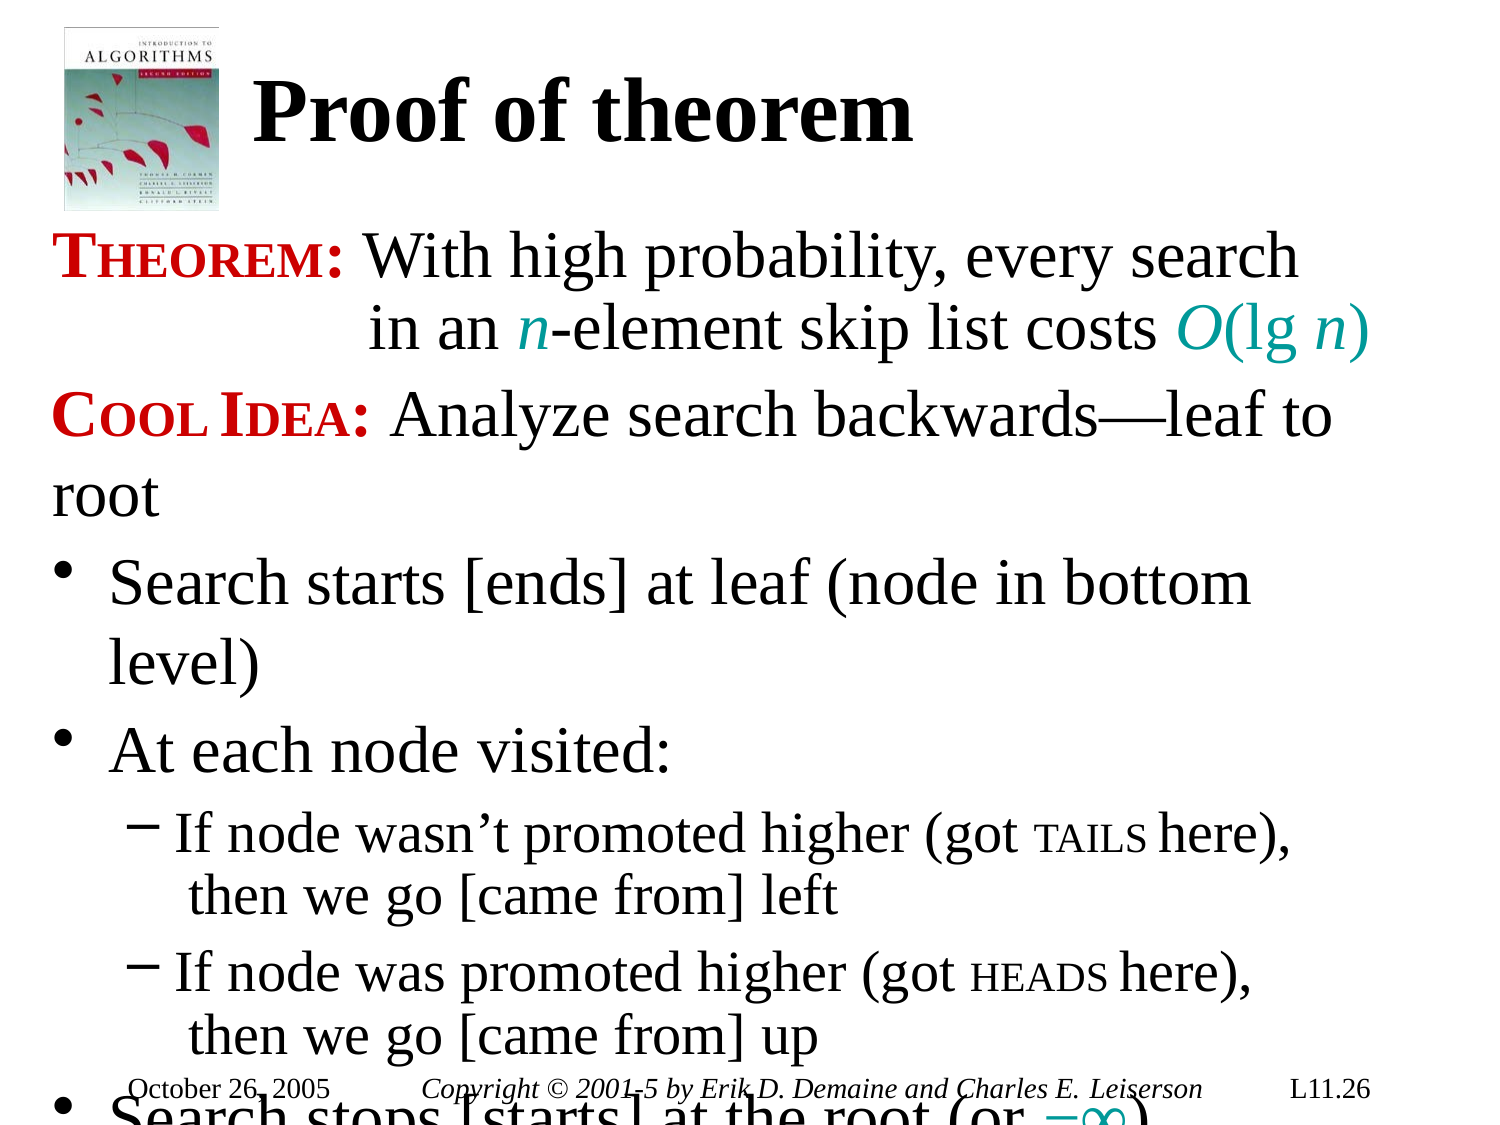

# Proof of theorem
THEOREM: With high probability, every search  in an n-element skip list costs O(lg n)
COOL IDEA: Analyze search backwards—leaf to root
Search starts [ends] at leaf (node in bottom level)
At each node visited:
If node wasn’t promoted higher (got TAILS here),  then we go [came from] left
If node was promoted higher (got HEADS here),  then we go [came from] up
Search stops [starts] at the root (or −∞)
October 26, 2005
Copyright © 2001-5 by Erik D. Demaine and Charles E. Leiserson
L11.26